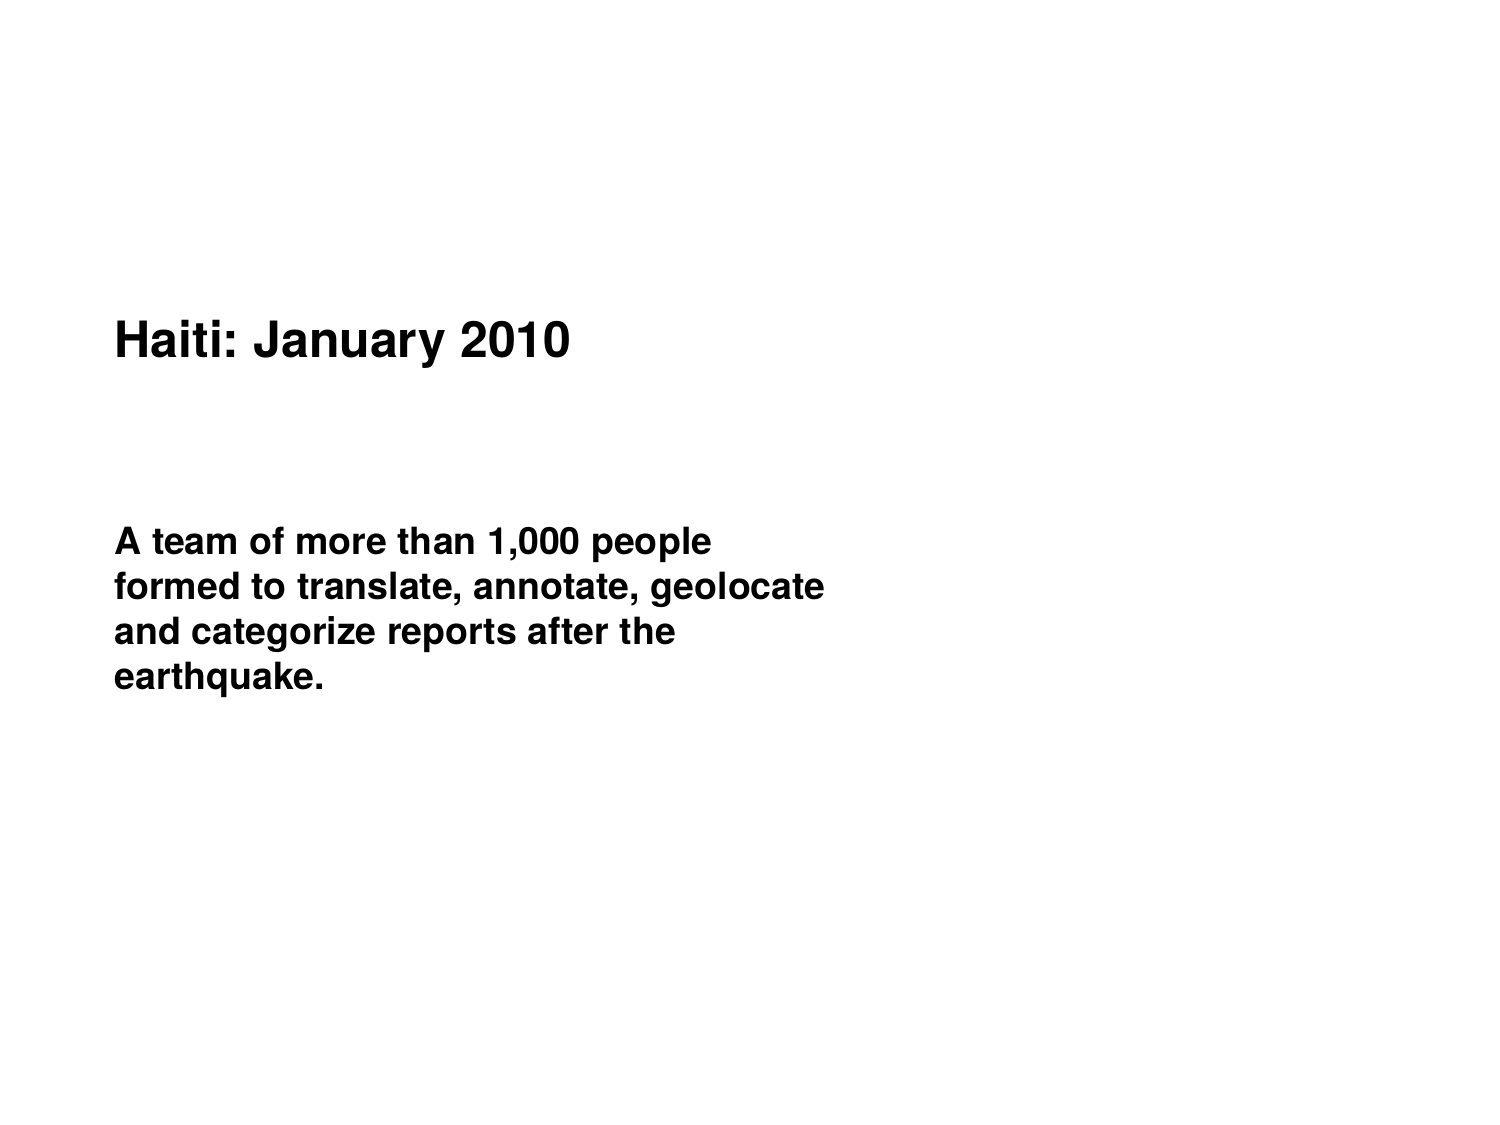

Haiti: January 2010
A team of more than 1,000 people formed to translate, annotate, geolocate and categorize reports after the earthquake.